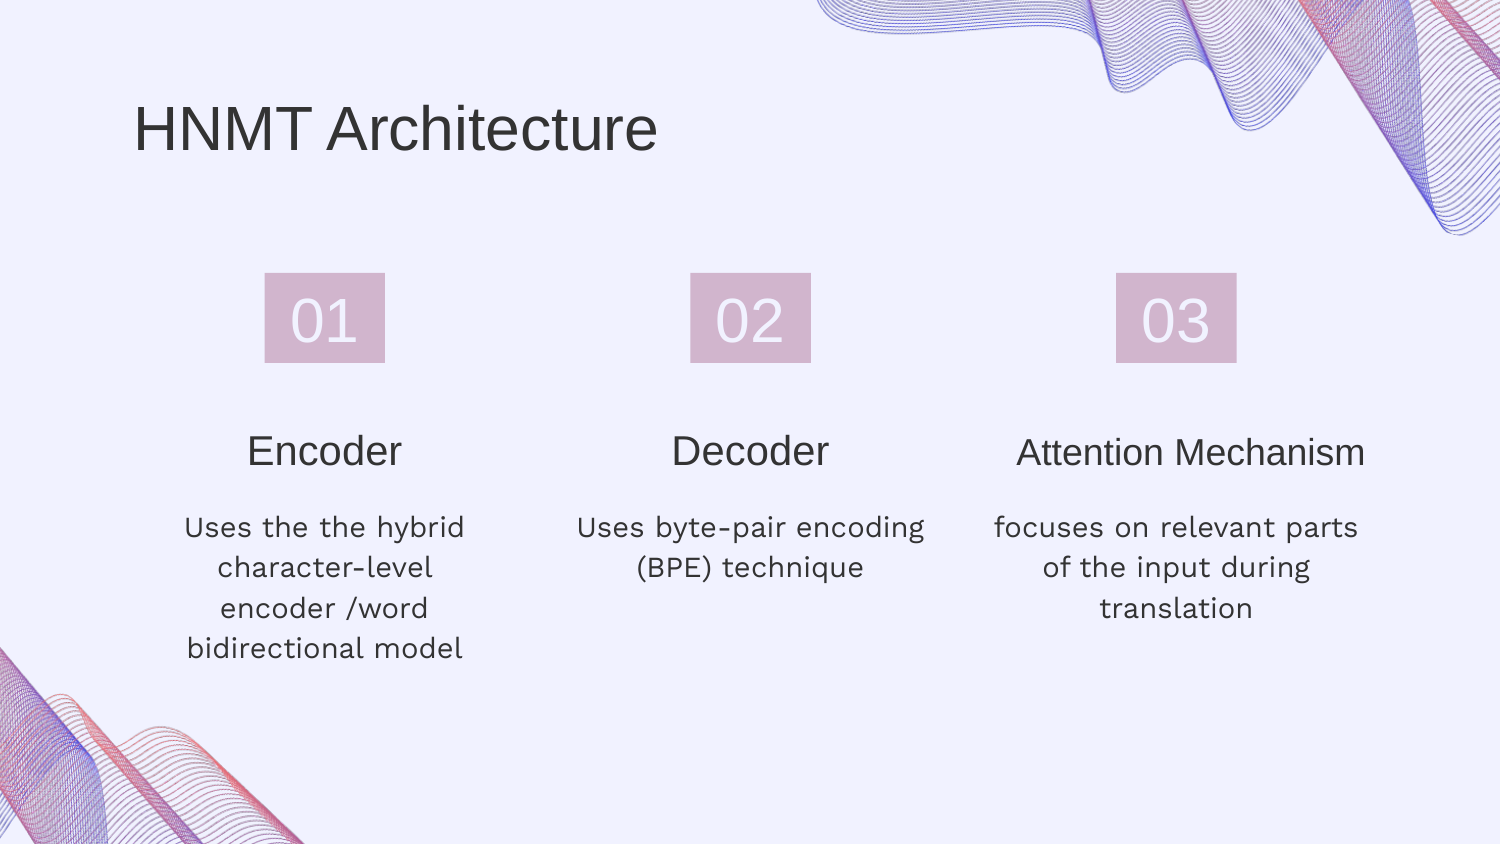

# HNMT Architecture
01
02
03
Encoder
Decoder
Attention Mechanism
Uses the the hybrid character-level encoder /word bidirectional model
Uses byte-pair encoding (BPE) technique
focuses on relevant parts of the input during translation